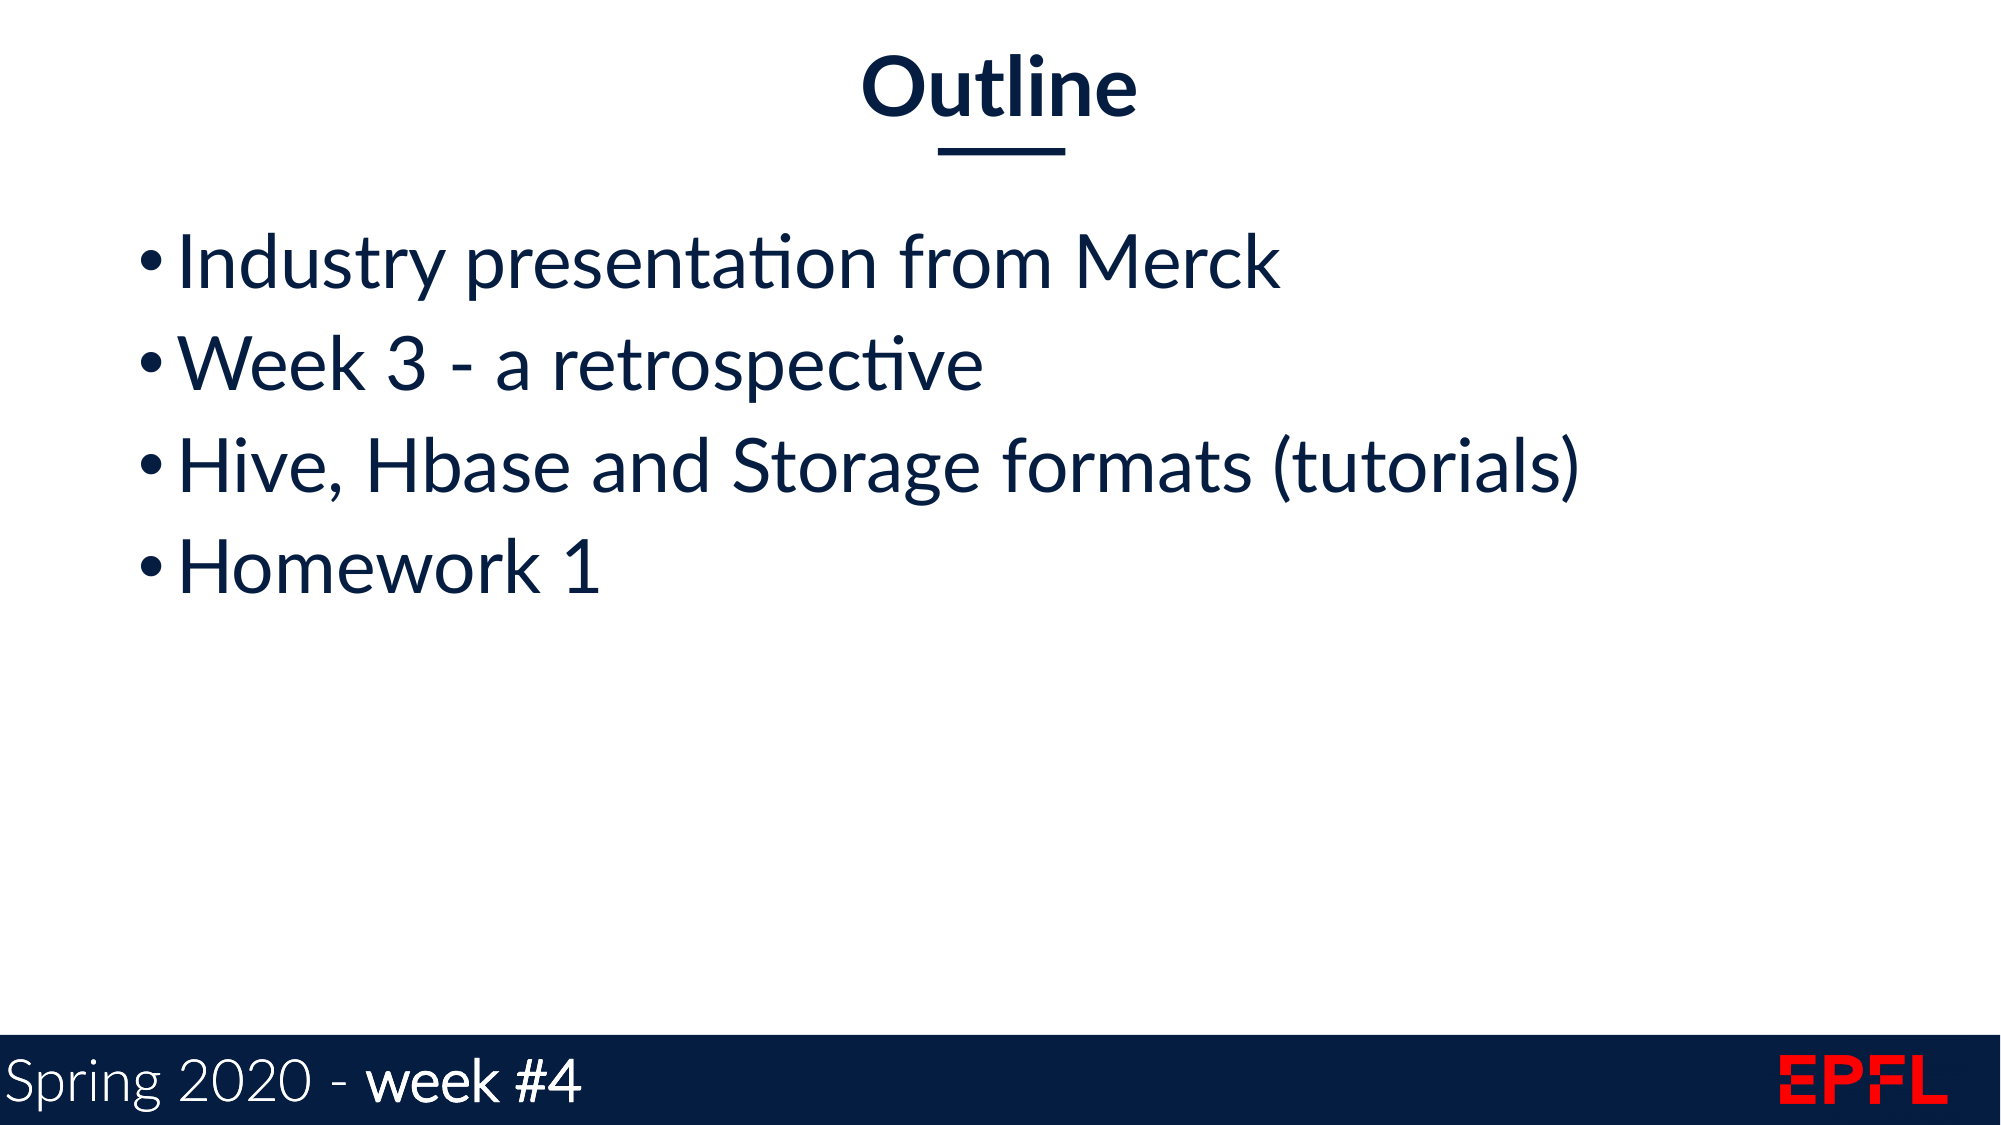

Outline

Industry presentation from Merck
Week 3 - a retrospective
Hive, Hbase and Storage formats (tutorials)
Homework 1